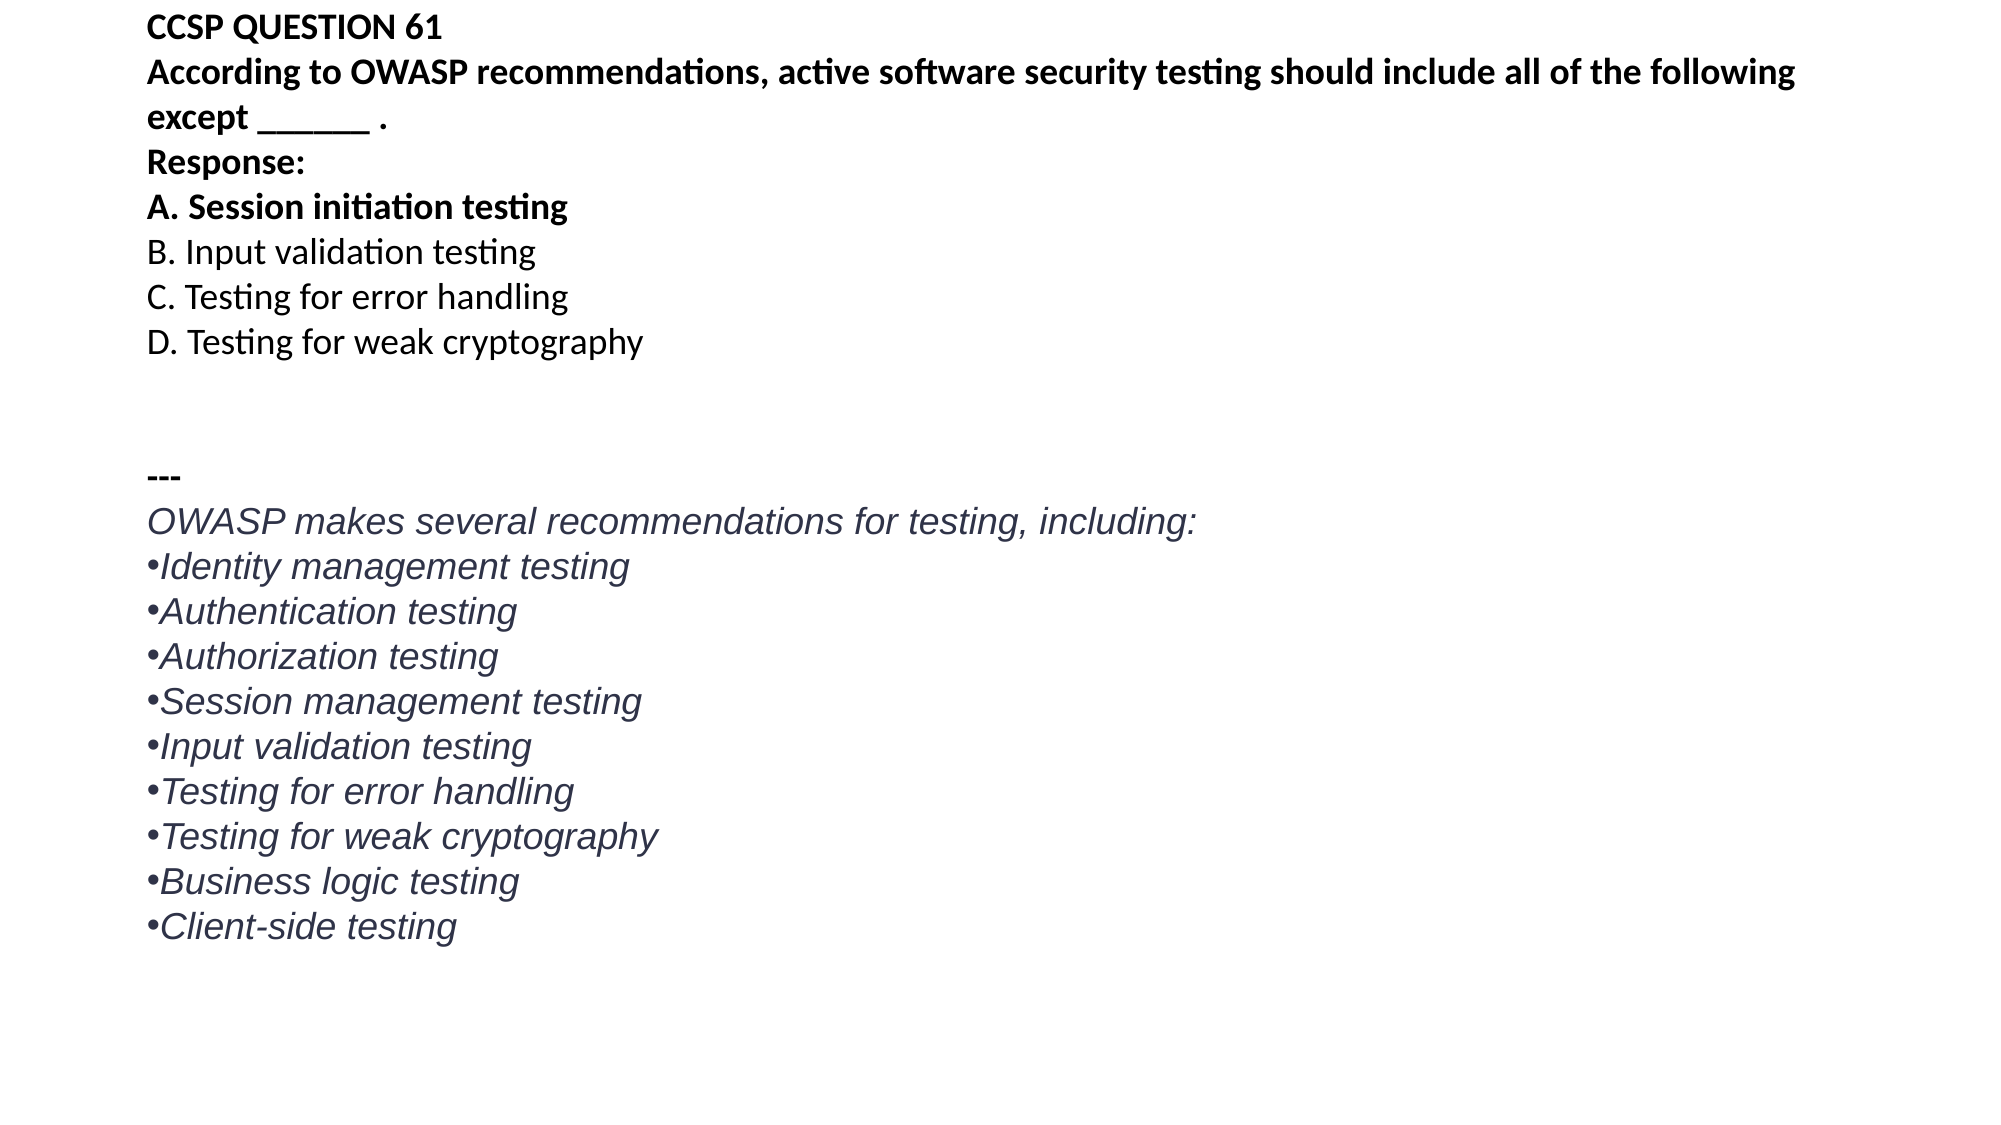

CCSP QUESTION 61
According to OWASP recommendations, active software security testing should include all of the following except ______ .
Response:
A. Session initiation testing
B. Input validation testing
C. Testing for error handling
D. Testing for weak cryptography

---
OWASP makes several recommendations for testing, including:
Identity management testing
Authentication testing
Authorization testing
Session management testing
Input validation testing
Testing for error handling
Testing for weak cryptography
Business logic testing
Client-side testing